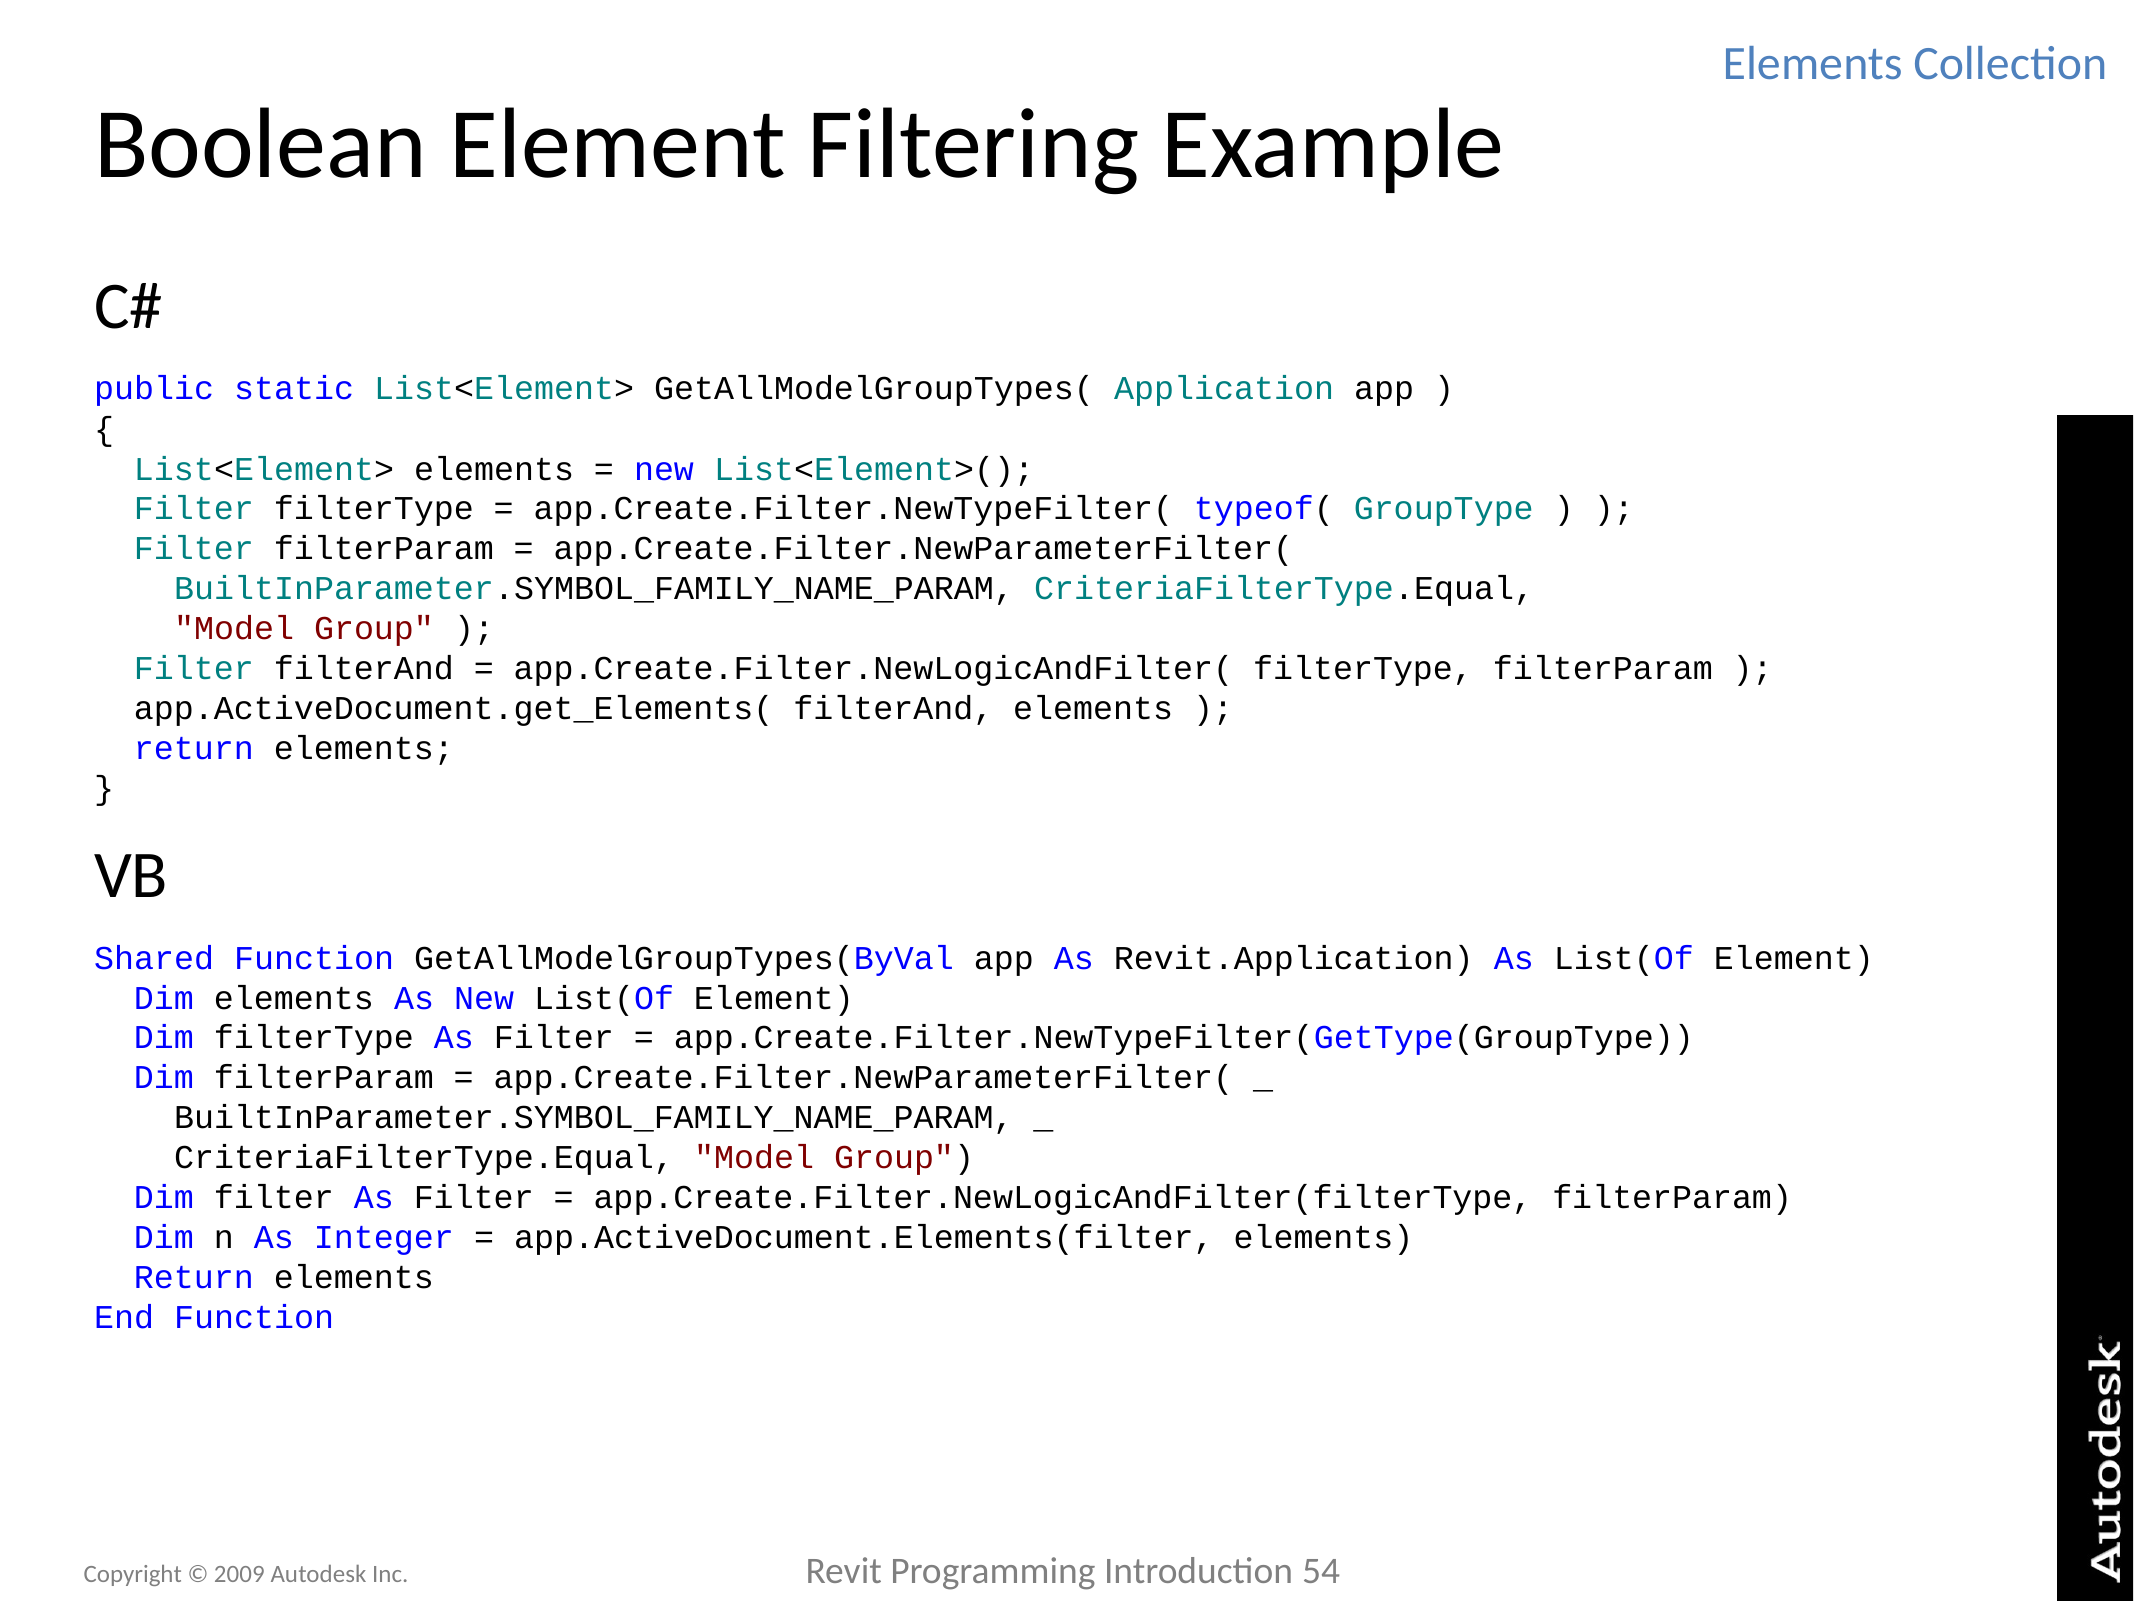

Elements Collection
# Boolean Element Filtering Example
C#
public static List<Element> GetAllModelGroupTypes( Application app )
{
  List<Element> elements = new List<Element>();
  Filter filterType = app.Create.Filter.NewTypeFilter( typeof( GroupType ) );
  Filter filterParam = app.Create.Filter.NewParameterFilter(
    BuiltInParameter.SYMBOL_FAMILY_NAME_PARAM, CriteriaFilterType.Equal,
    "Model Group" );
  Filter filterAnd = app.Create.Filter.NewLogicAndFilter( filterType, filterParam );
  app.ActiveDocument.get_Elements( filterAnd, elements );
  return elements;
}
VB
Shared Function GetAllModelGroupTypes(ByVal app As Revit.Application) As List(Of Element)
  Dim elements As New List(Of Element)
  Dim filterType As Filter = app.Create.Filter.NewTypeFilter(GetType(GroupType))
  Dim filterParam = app.Create.Filter.NewParameterFilter( _
    BuiltInParameter.SYMBOL_FAMILY_NAME_PARAM, _
    CriteriaFilterType.Equal, "Model Group")
  Dim filter As Filter = app.Create.Filter.NewLogicAndFilter(filterType, filterParam)
  Dim n As Integer = app.ActiveDocument.Elements(filter, elements)
  Return elements
End Function